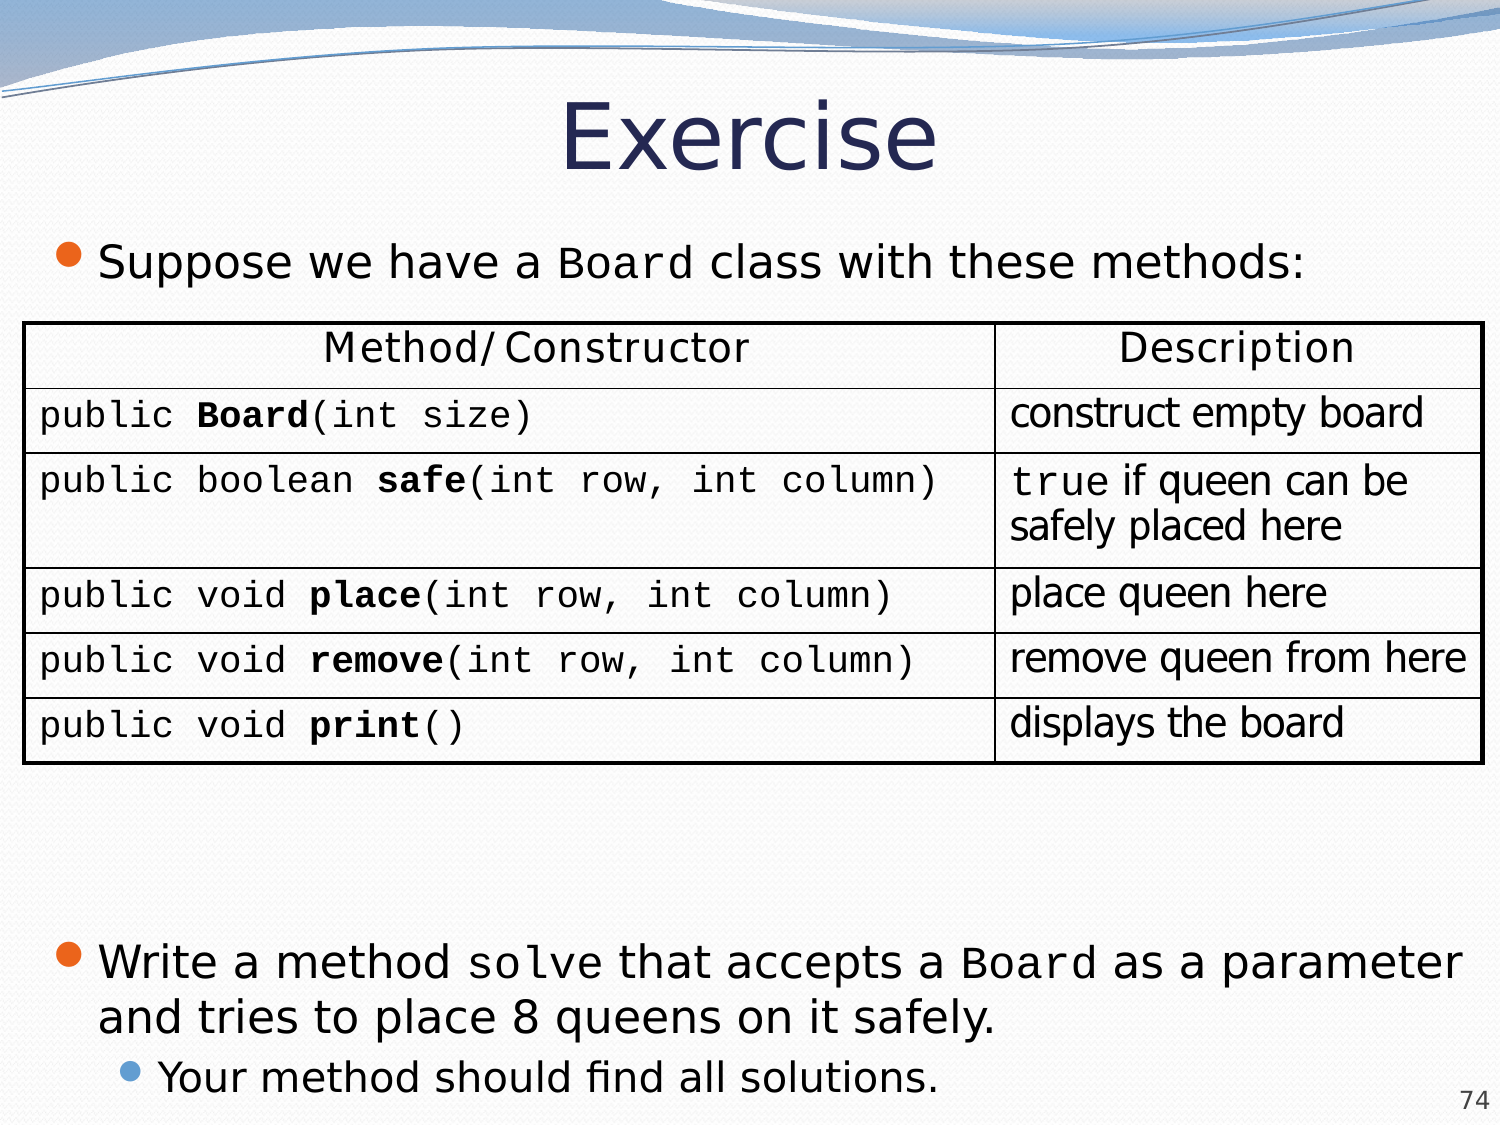

# Exercise
Suppose we have a Board class with these methods:

Write a method solve that accepts a Board as a parameter and tries to place 8 queens on it safely.
Your method should find all solutions.
| Method/Constructor | Description |
| --- | --- |
| public Board(int size) | construct empty board |
| public boolean safe(int row, int column) | true if queen can be safely placed here |
| public void place(int row, int column) | place queen here |
| public void remove(int row, int column) | remove queen from here |
| public void print() | displays the board |